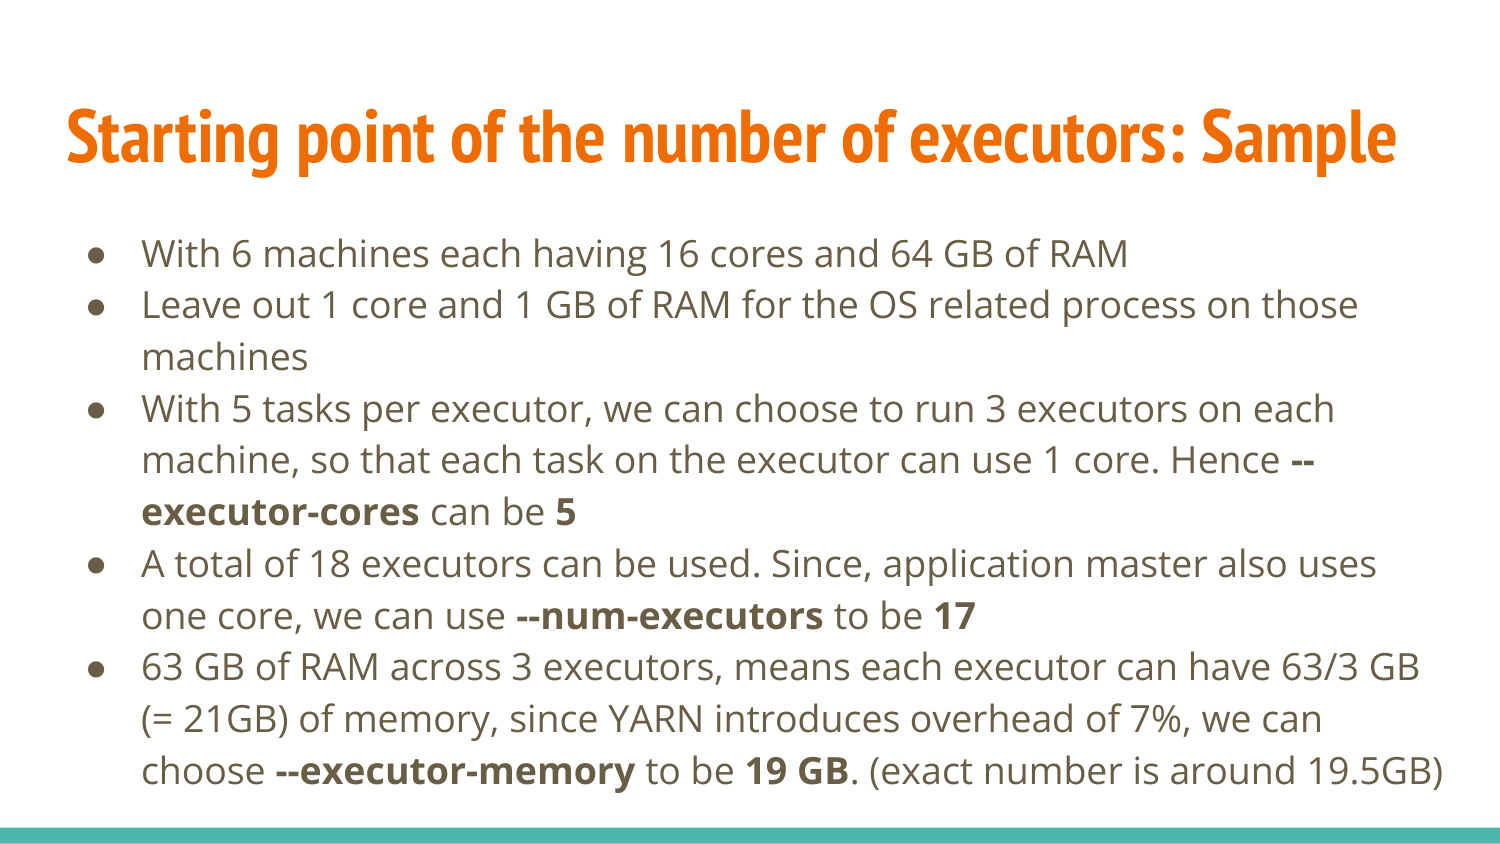

# Starting point of the number of executors: Sample
With 6 machines each having 16 cores and 64 GB of RAM
Leave out 1 core and 1 GB of RAM for the OS related process on those machines
With 5 tasks per executor, we can choose to run 3 executors on each machine, so that each task on the executor can use 1 core. Hence --executor-cores can be 5
A total of 18 executors can be used. Since, application master also uses one core, we can use --num-executors to be 17
63 GB of RAM across 3 executors, means each executor can have 63/3 GB (= 21GB) of memory, since YARN introduces overhead of 7%, we can choose --executor-memory to be 19 GB. (exact number is around 19.5GB)